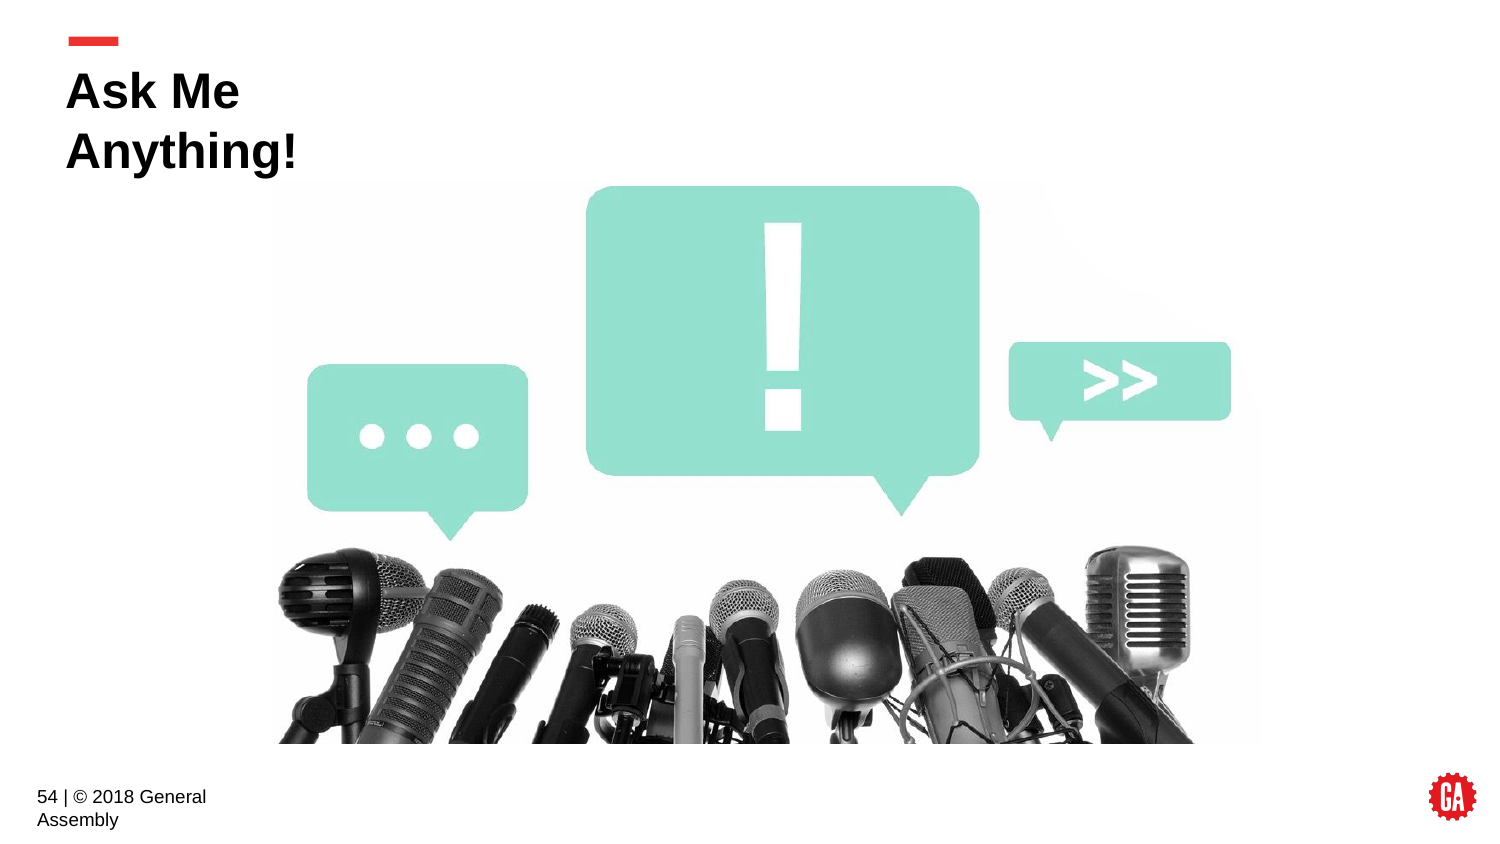

# Ask Me Anything!

54 | © 2018 General Assembly